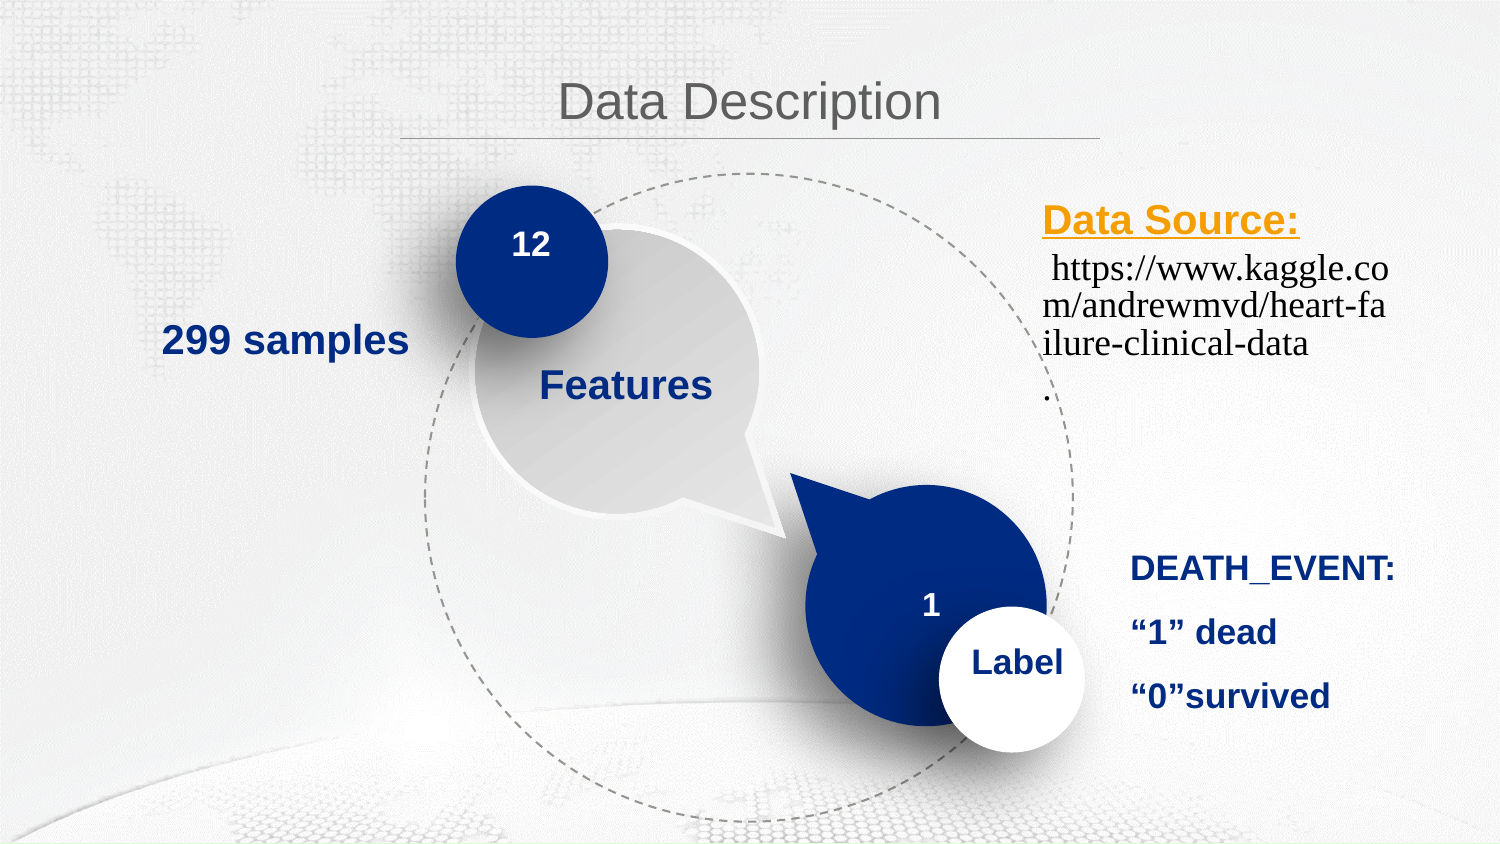

Data Description

12
Data Source: https://www.kaggle.com/andrewmvd/heart-failure-clinical-data.

299 samples
Features

DEATH_EVENT:
“1” dead
“0”survived
1

Label